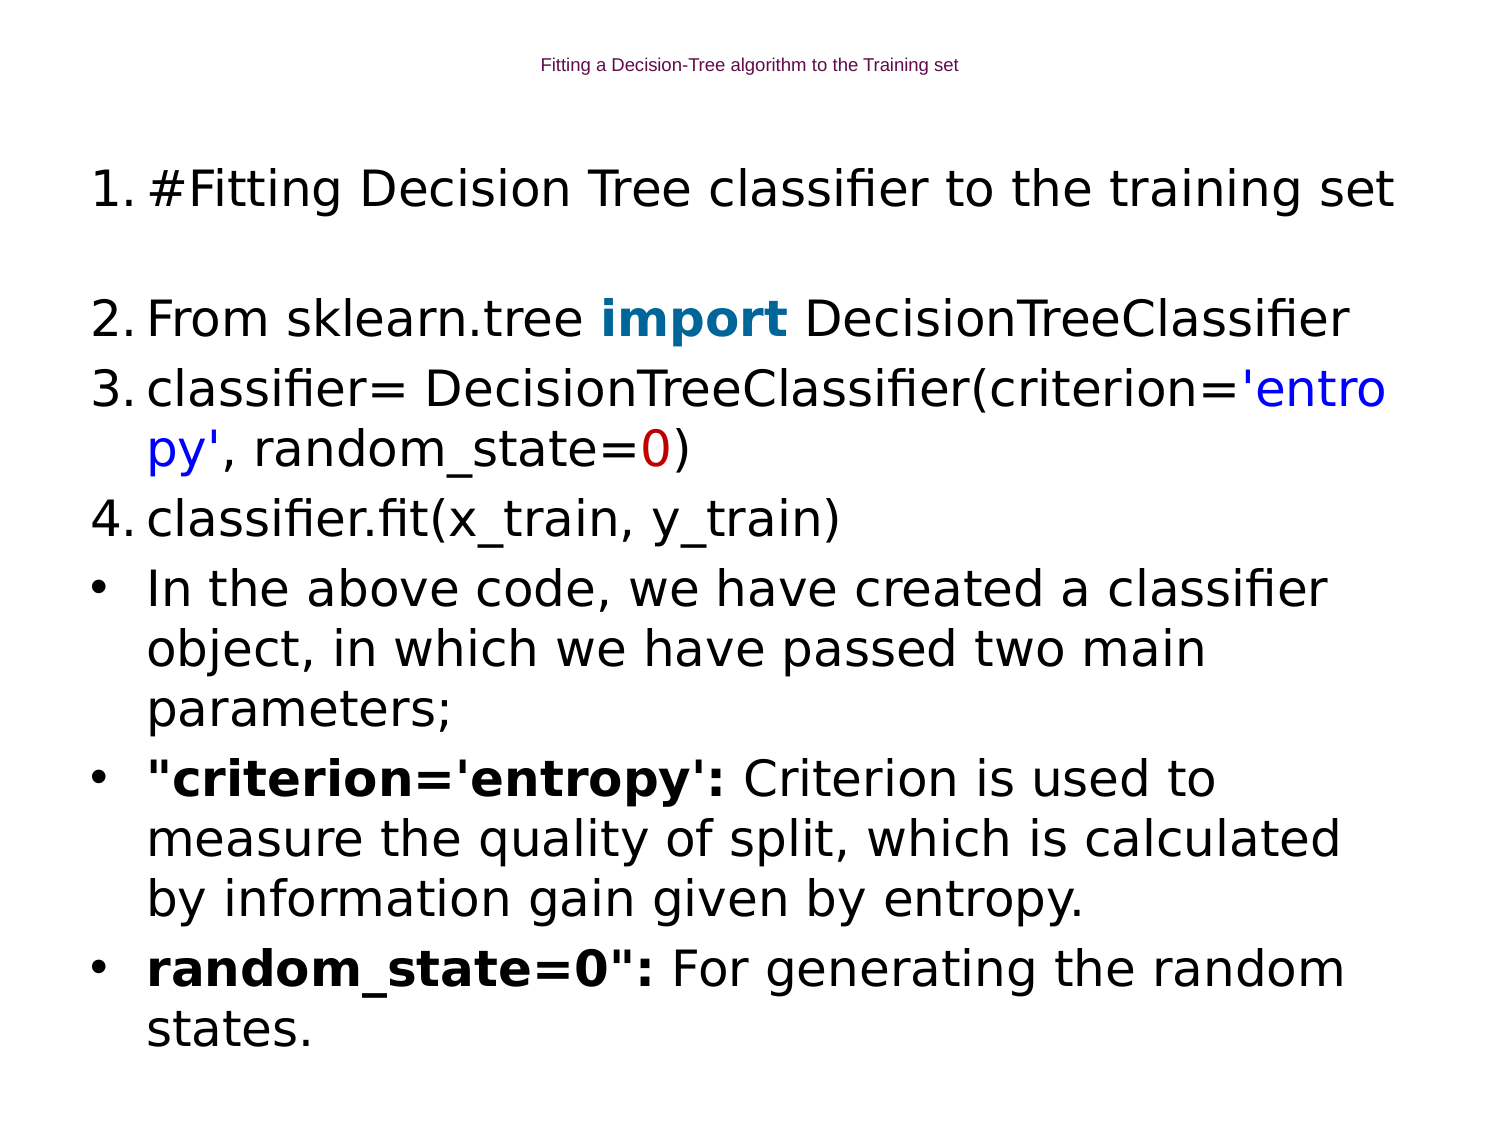

# Fitting a Decision-Tree algorithm to the Training set
#Fitting Decision Tree classifier to the training set
From sklearn.tree import DecisionTreeClassifier
classifier= DecisionTreeClassifier(criterion='entropy', random_state=0)
classifier.fit(x_train, y_train)
In the above code, we have created a classifier object, in which we have passed two main parameters;
"criterion='entropy': Criterion is used to measure the quality of split, which is calculated by information gain given by entropy.
random_state=0": For generating the random states.